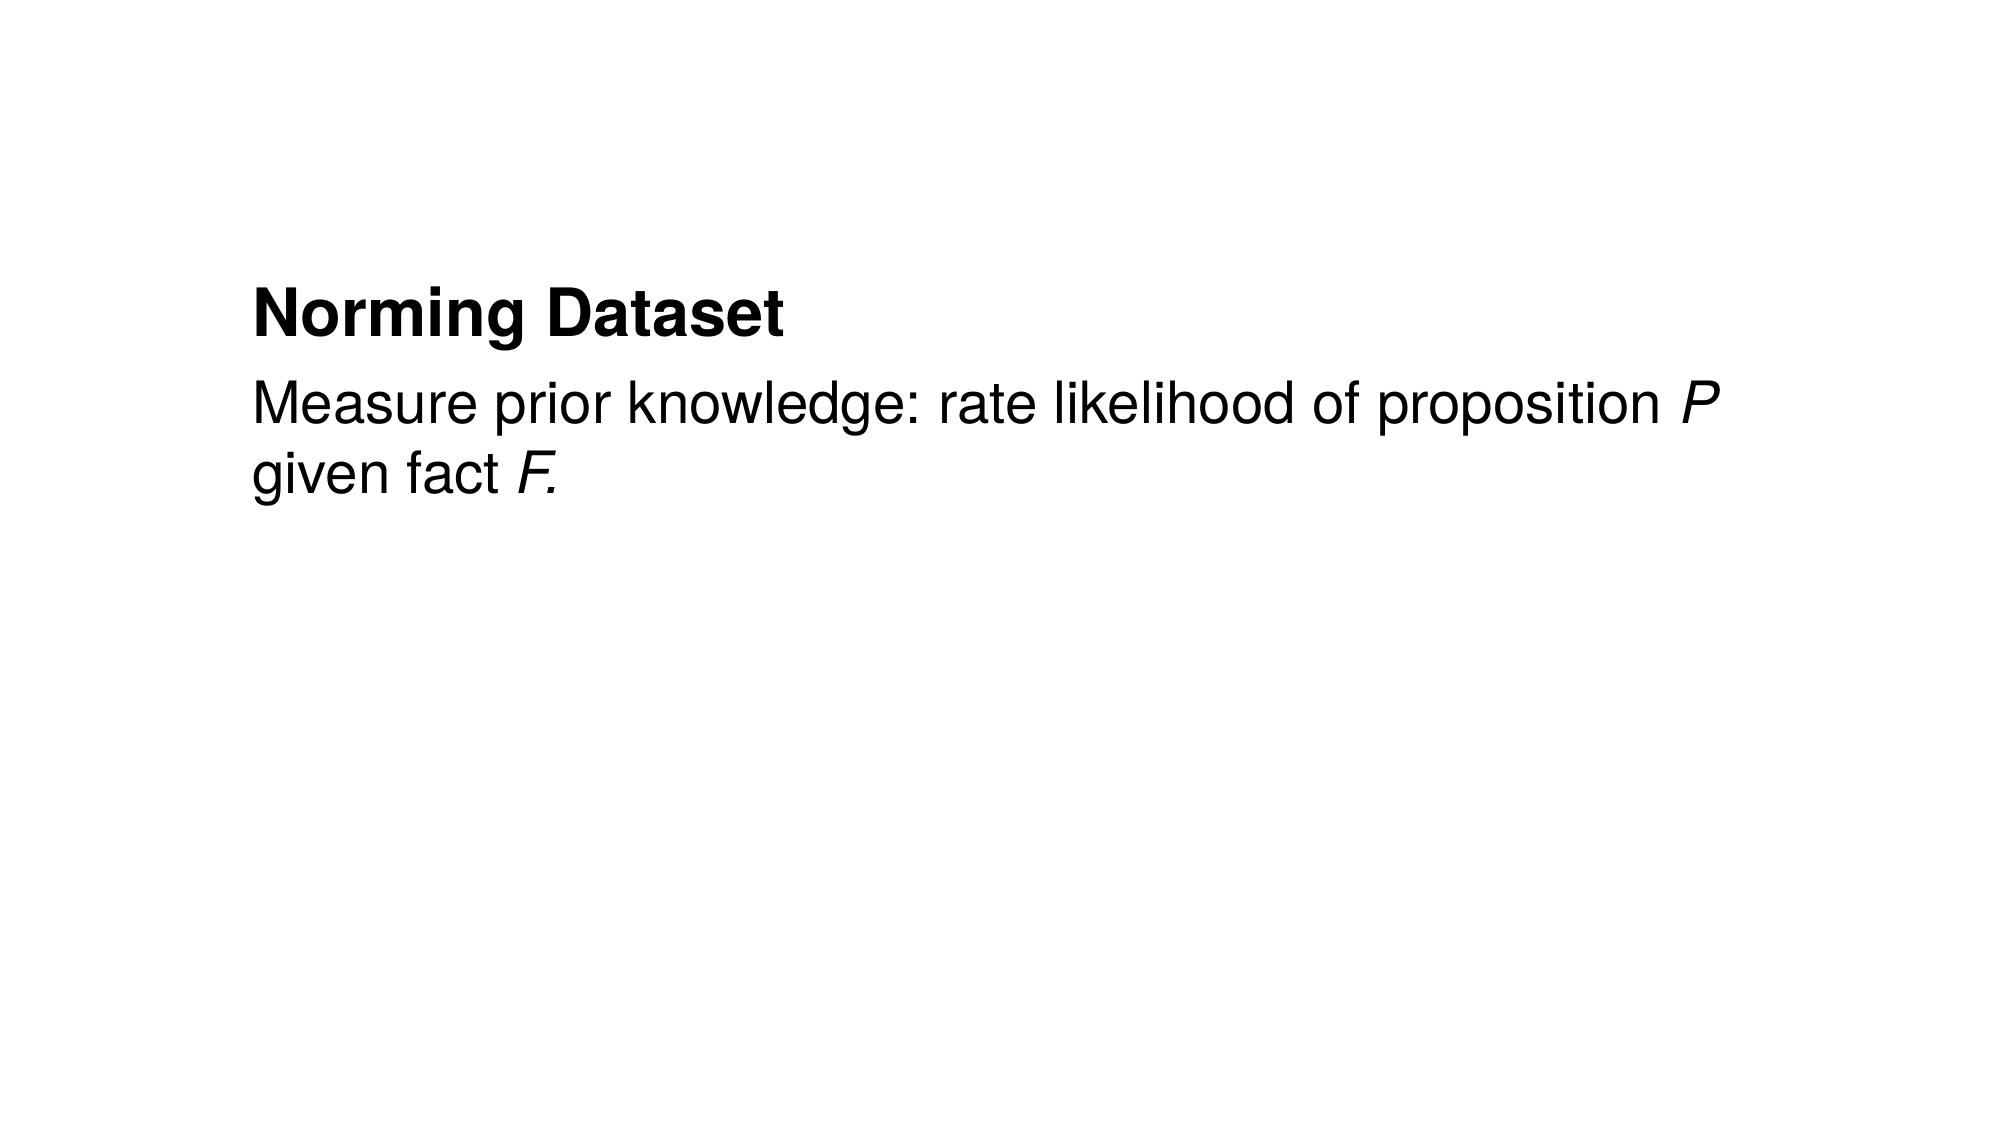

Norming Dataset
Measure prior knowledge: rate likelihood of proposition P given fact F.